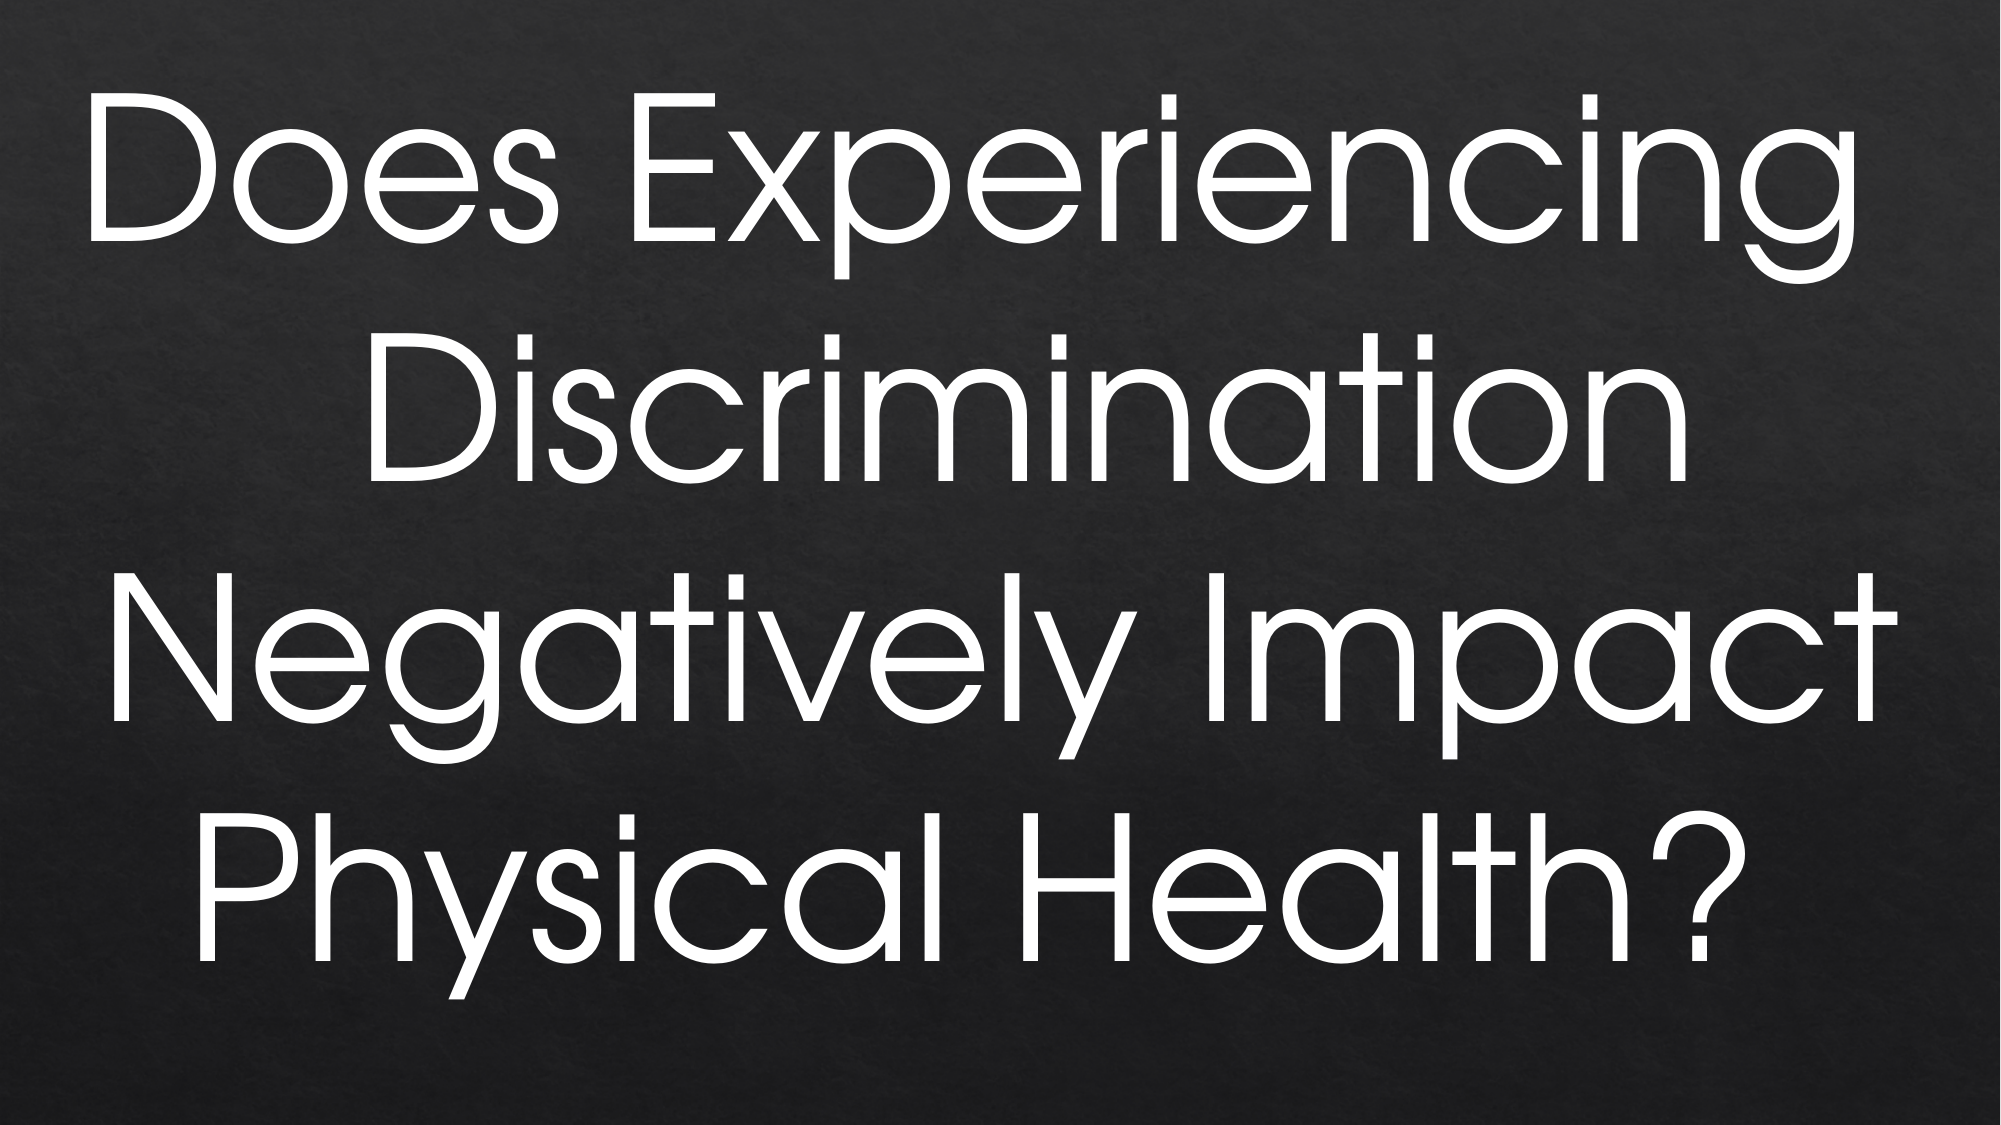

Does Experiencing   Discrimination Negatively Impact Physical Health?